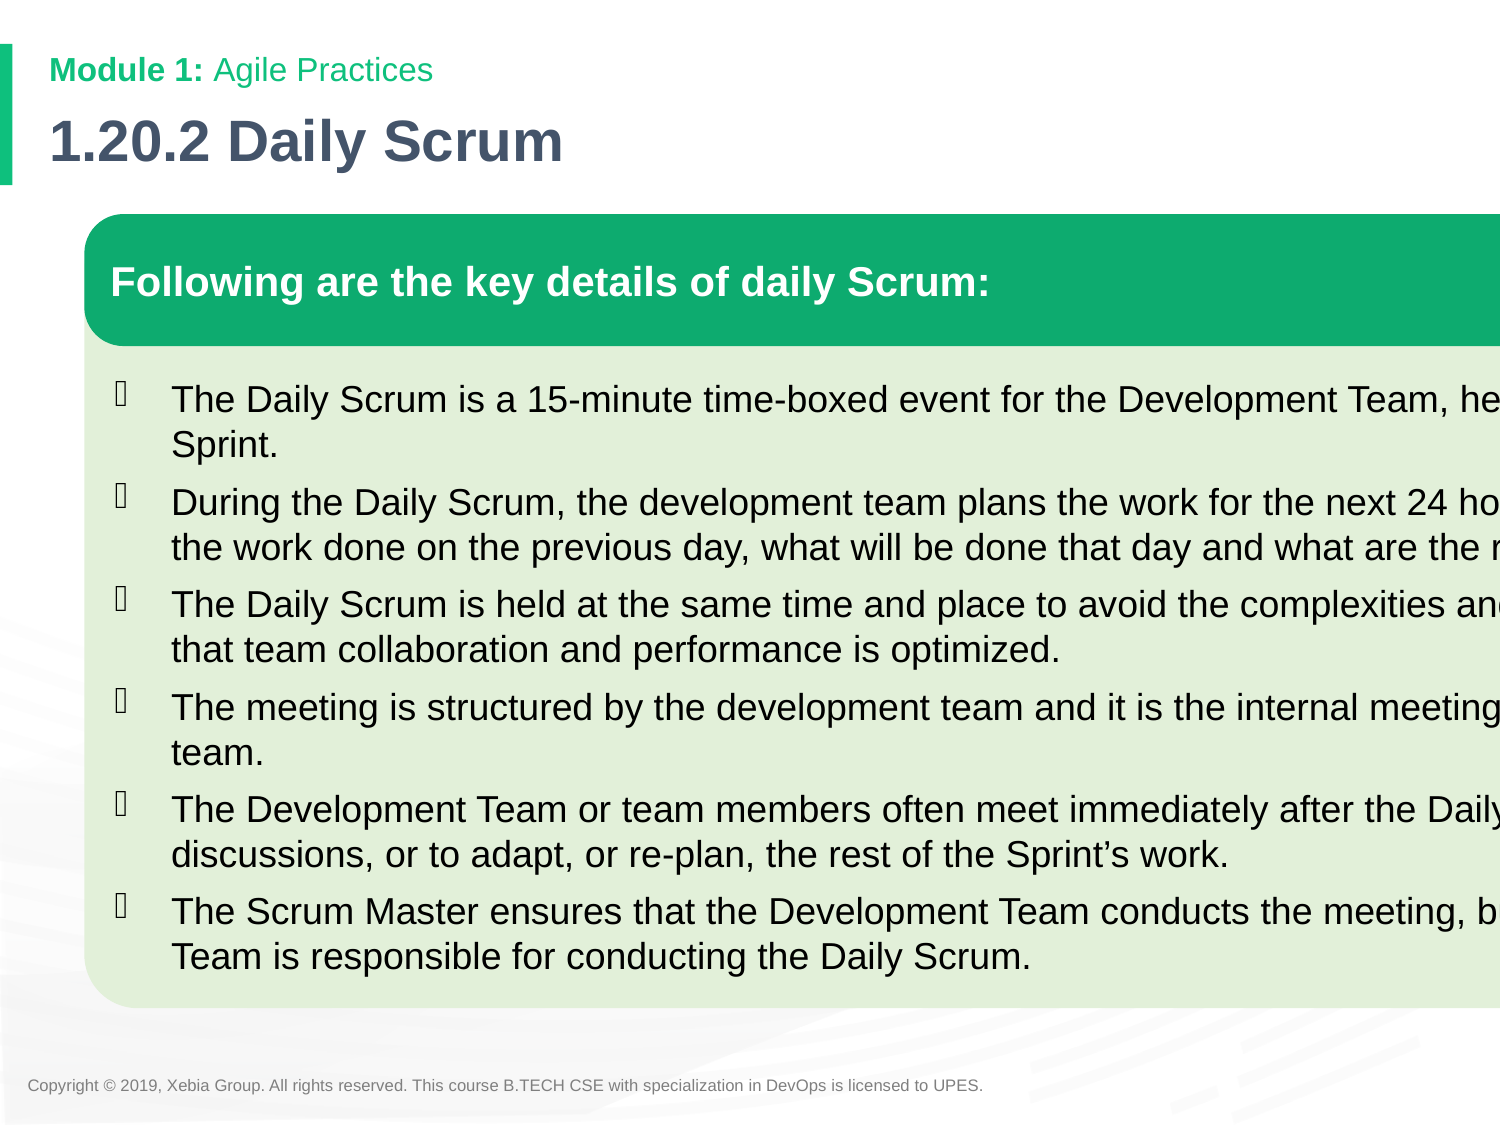

# 1.20.2 Daily Scrum
Following are the key details of daily Scrum:
The Daily Scrum is a 15-minute time-boxed event for the Development Team, held every day of the Sprint.
During the Daily Scrum, the development team plans the work for the next 24 hours. The team shares the work done on the previous day, what will be done that day and what are the roadblocks.
The Daily Scrum is held at the same time and place to avoid the complexities and this also ensures that team collaboration and performance is optimized.
The meeting is structured by the development team and it is the internal meeting of the development team.
The Development Team or team members often meet immediately after the Daily Scrum for detailed discussions, or to adapt, or re-plan, the rest of the Sprint’s work.
The Scrum Master ensures that the Development Team conducts the meeting, but the Development Team is responsible for conducting the Daily Scrum.